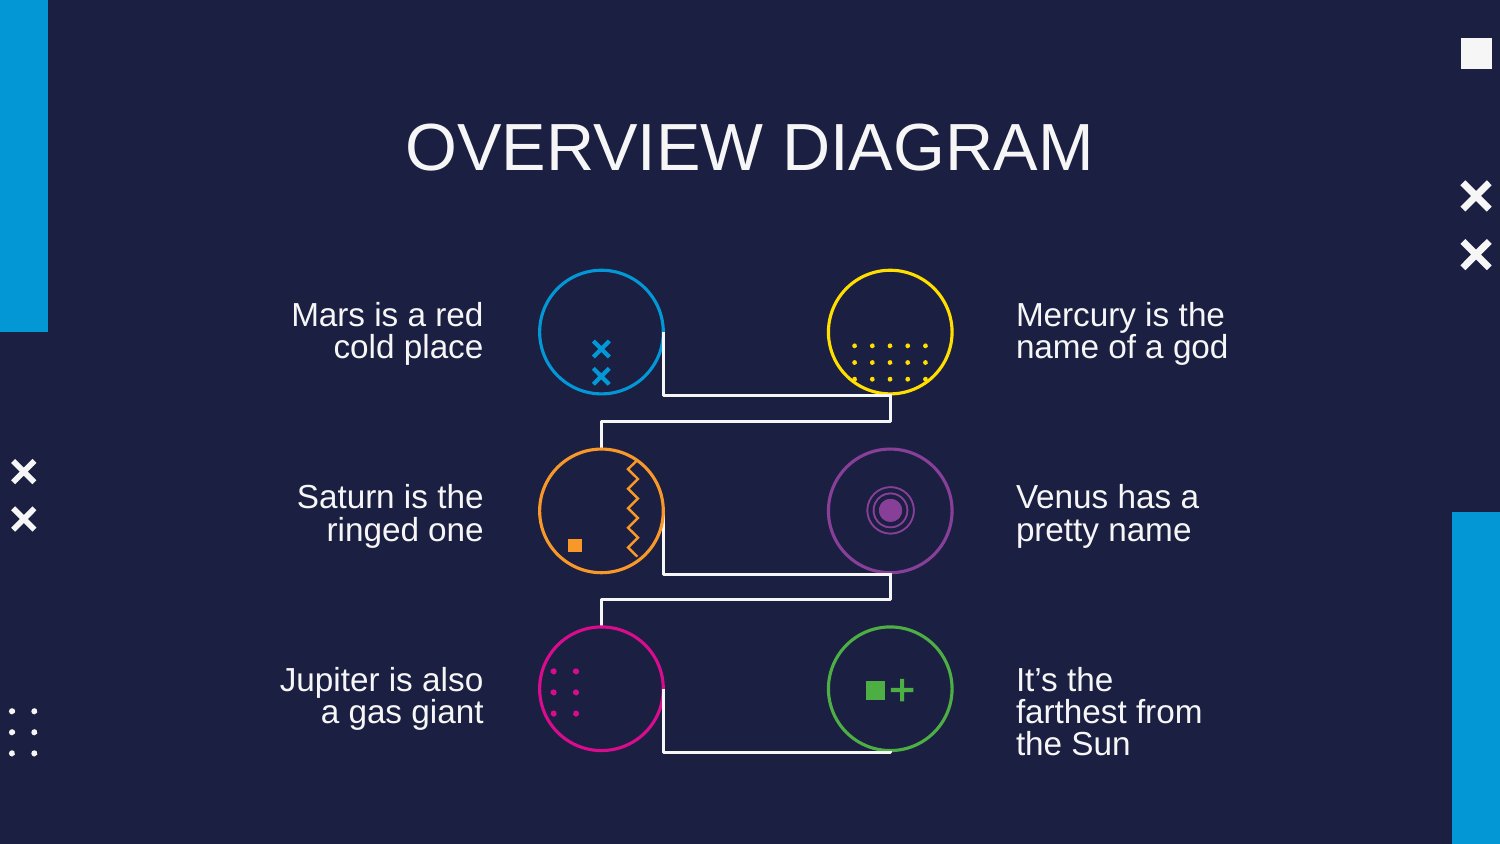

# OVERVIEW DIAGRAM

Mars is a red cold place
Mercury is the name of a god

Saturn is the ringed one
Venus has a pretty name

Jupiter is also a gas giant
It’s the farthest from the Sun